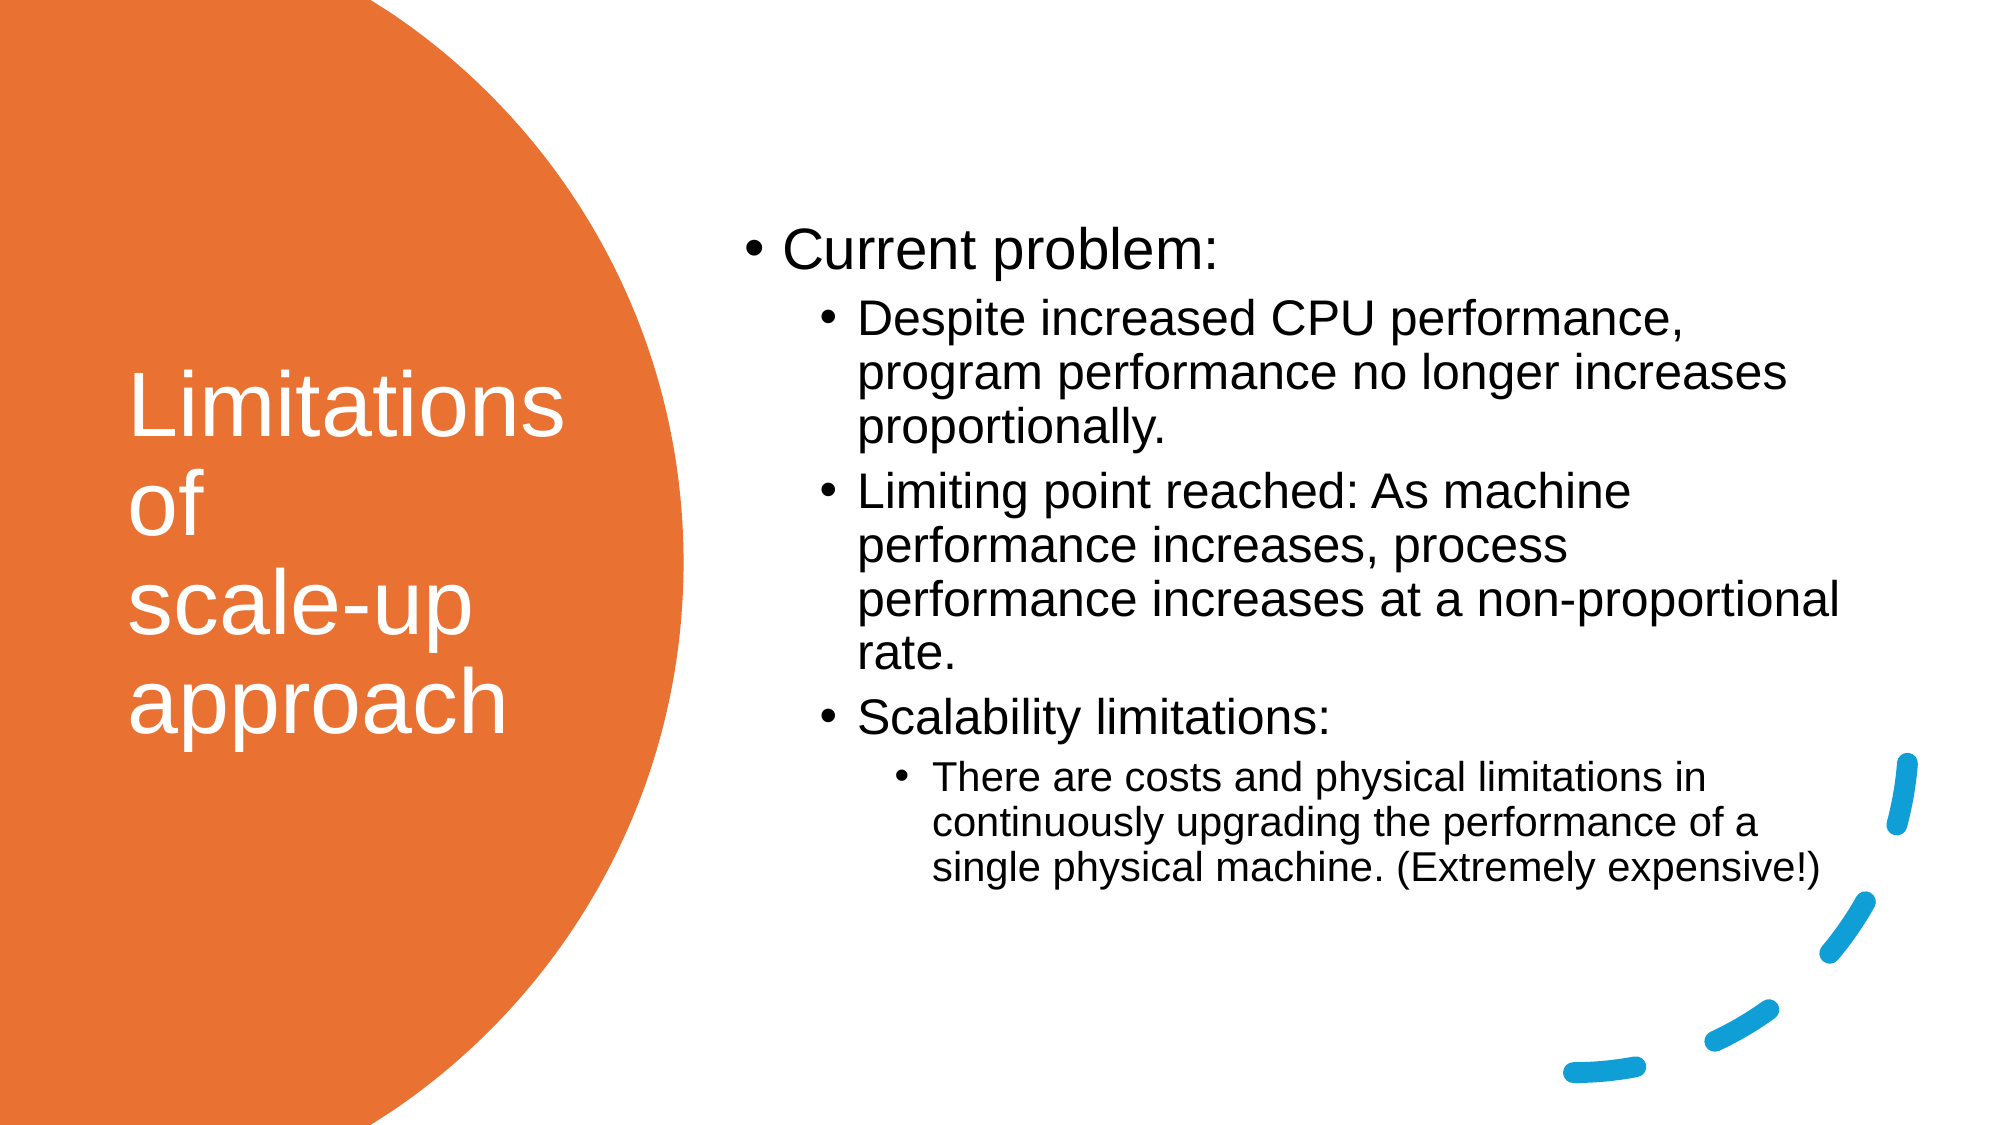

Current problem:
Despite increased CPU performance, program performance no longer increases proportionally.
Limiting point reached: As machine performance increases, process performance increases at a non-proportional rate.
Scalability limitations:
There are costs and physical limitations in continuously upgrading the performance of a single physical machine. (Extremely expensive!)
# Limitations of scale-up approach